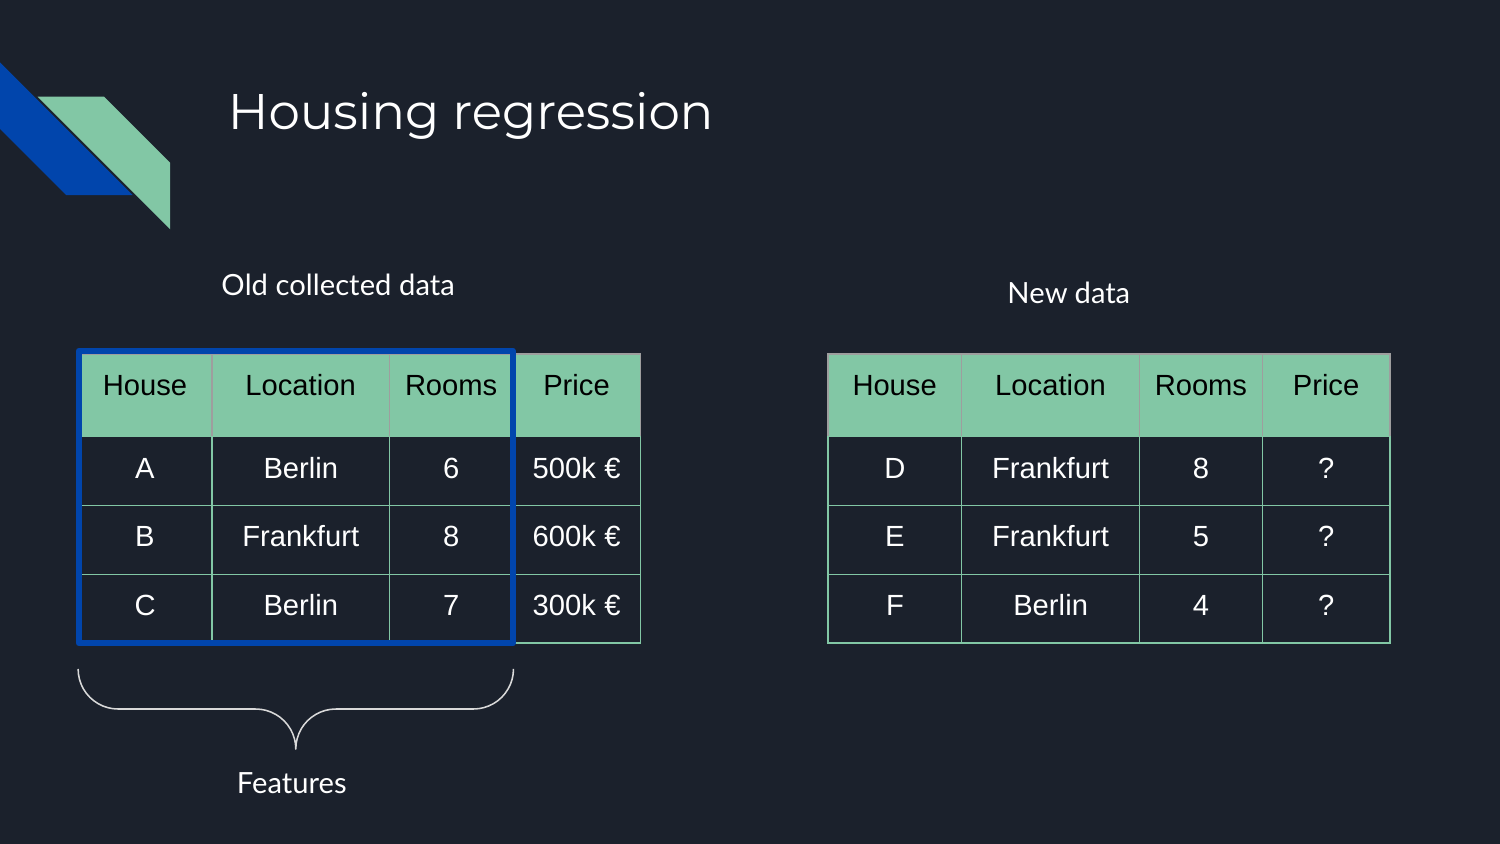

# Housing regression
Old collected data
New data

| House | Location | Rooms | Price |
| --- | --- | --- | --- |
| A | Berlin | 6 | 500k € |
| B | Frankfurt | 8 | 600k € |
| C | Berlin | 7 | 300k € |
| House | Location | Rooms | Price |
| --- | --- | --- | --- |
| D | Frankfurt | 8 | ? |
| E | Frankfurt | 5 | ? |
| F | Berlin | 4 | ? |

Features